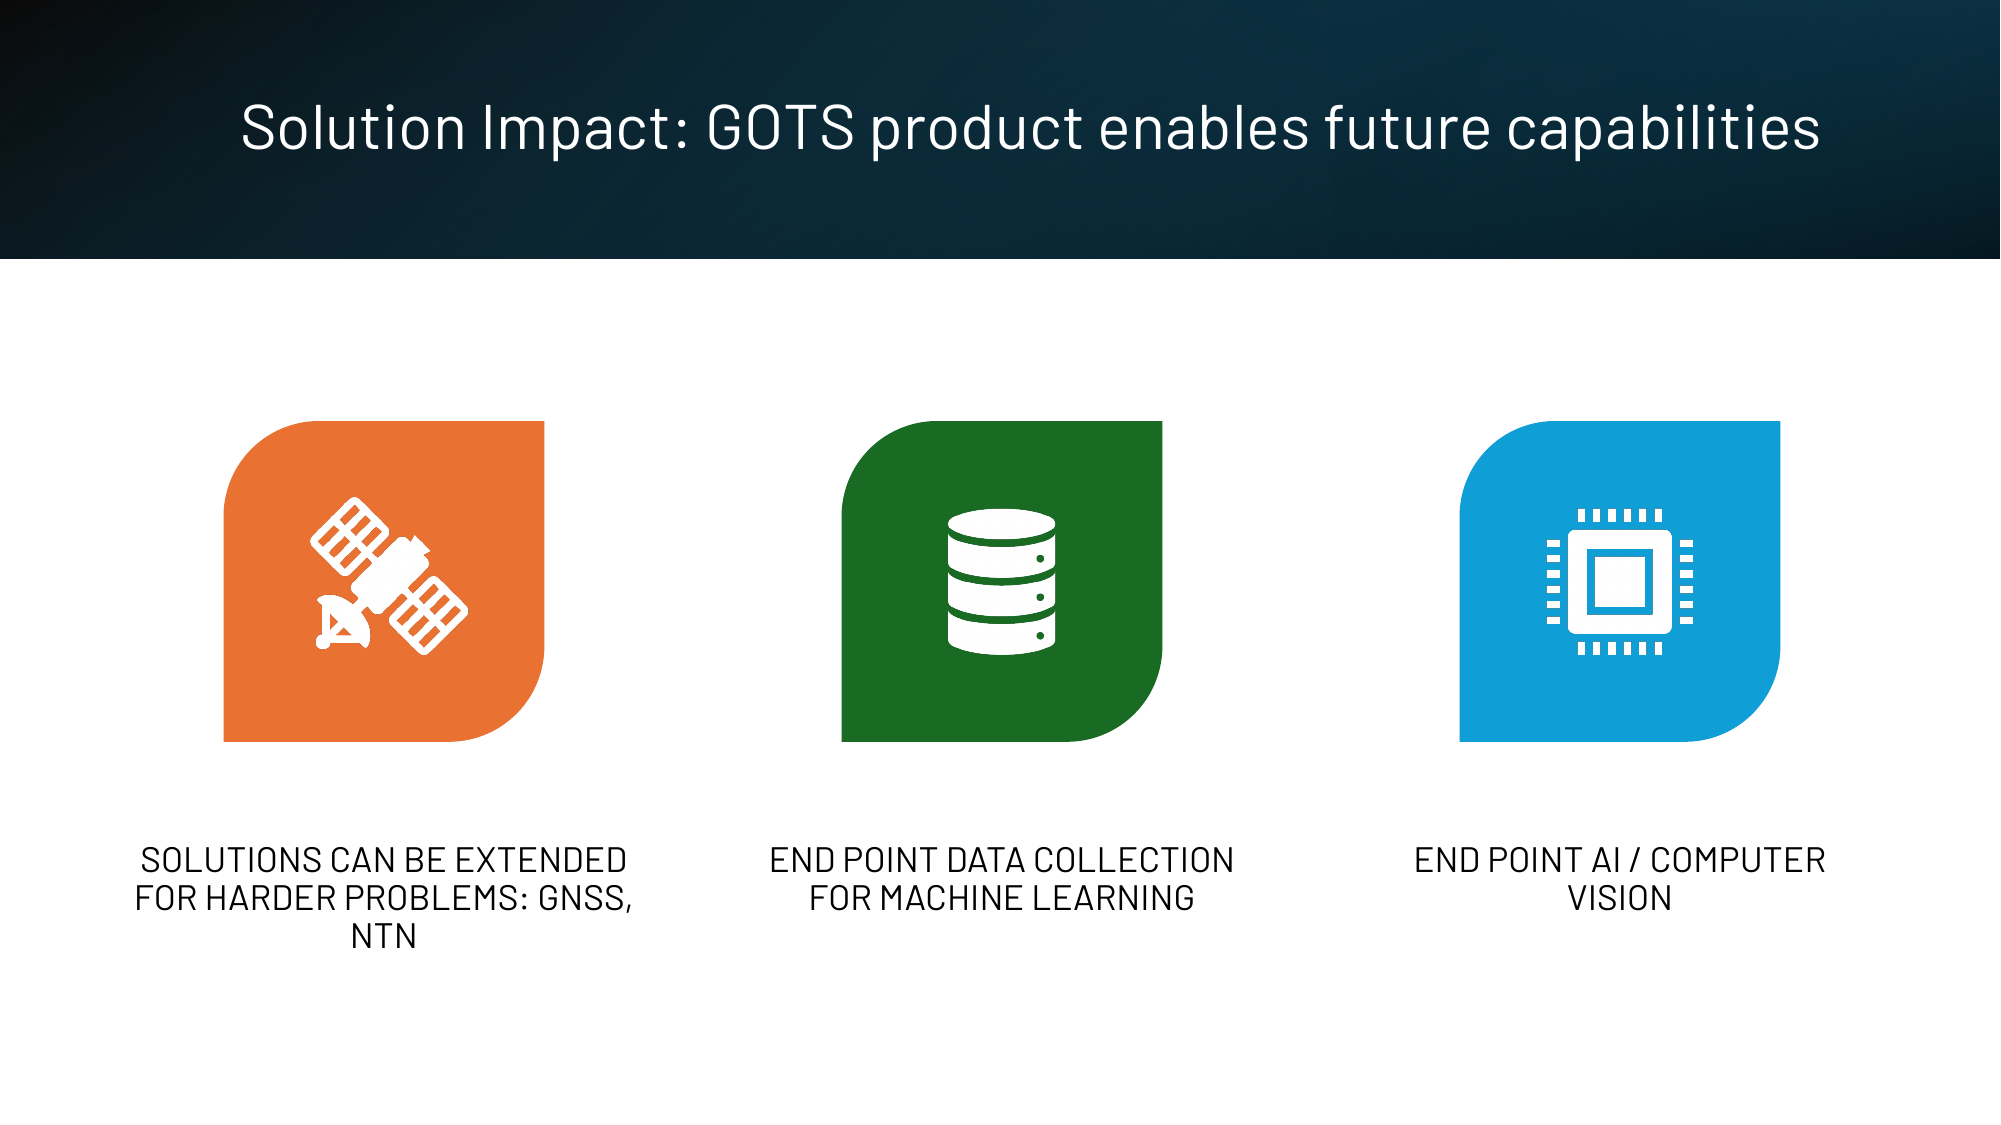

# Solution Impact: GOTS product enables future capabilities
Solutions can be extended for harder problems: GNSS, NTN
END POINT data collection for machine learning
END POINT AI / Computer Vision